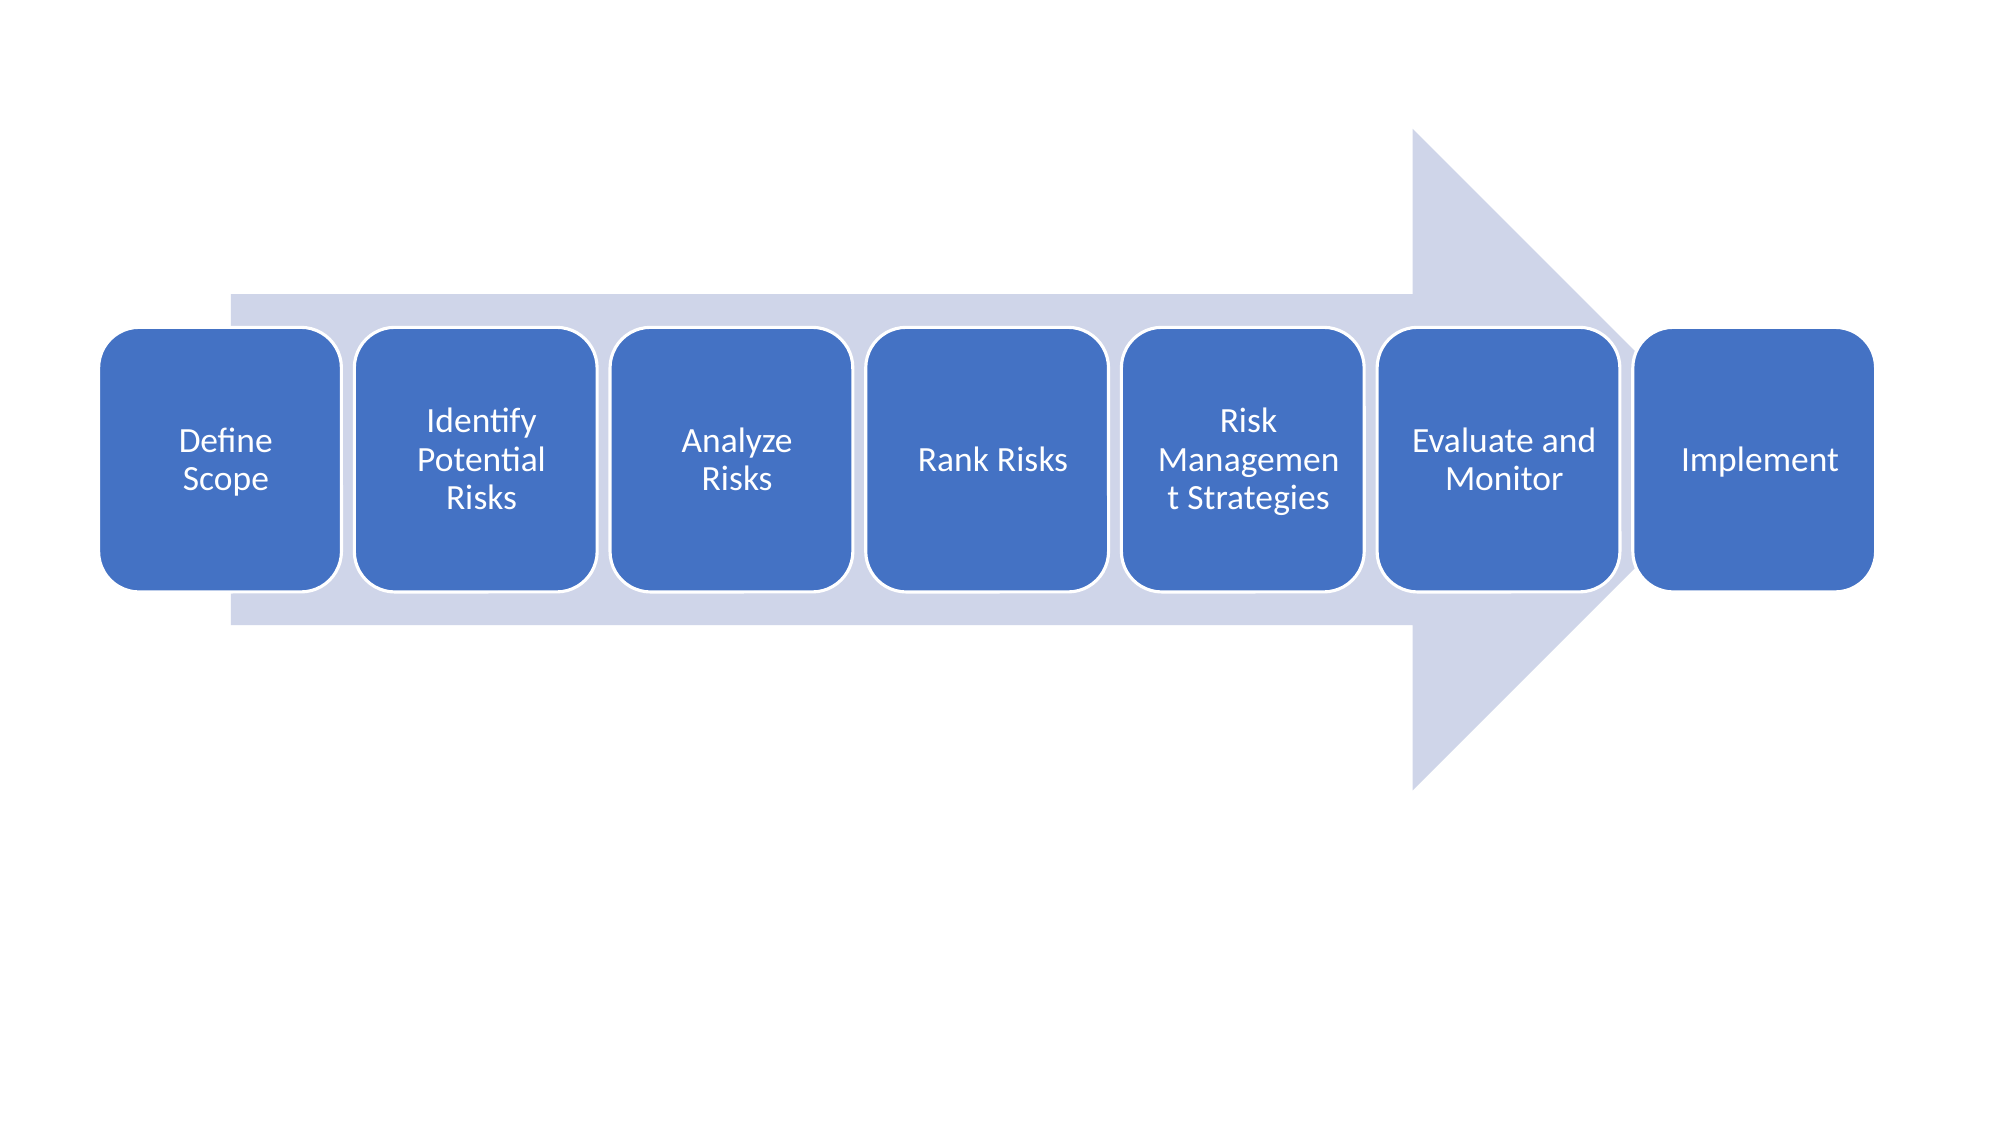

Define Scope
Identify Potential Risks
Analyze Risks
Rank Risks
Risk Management Strategies
Evaluate and Monitor
Implement